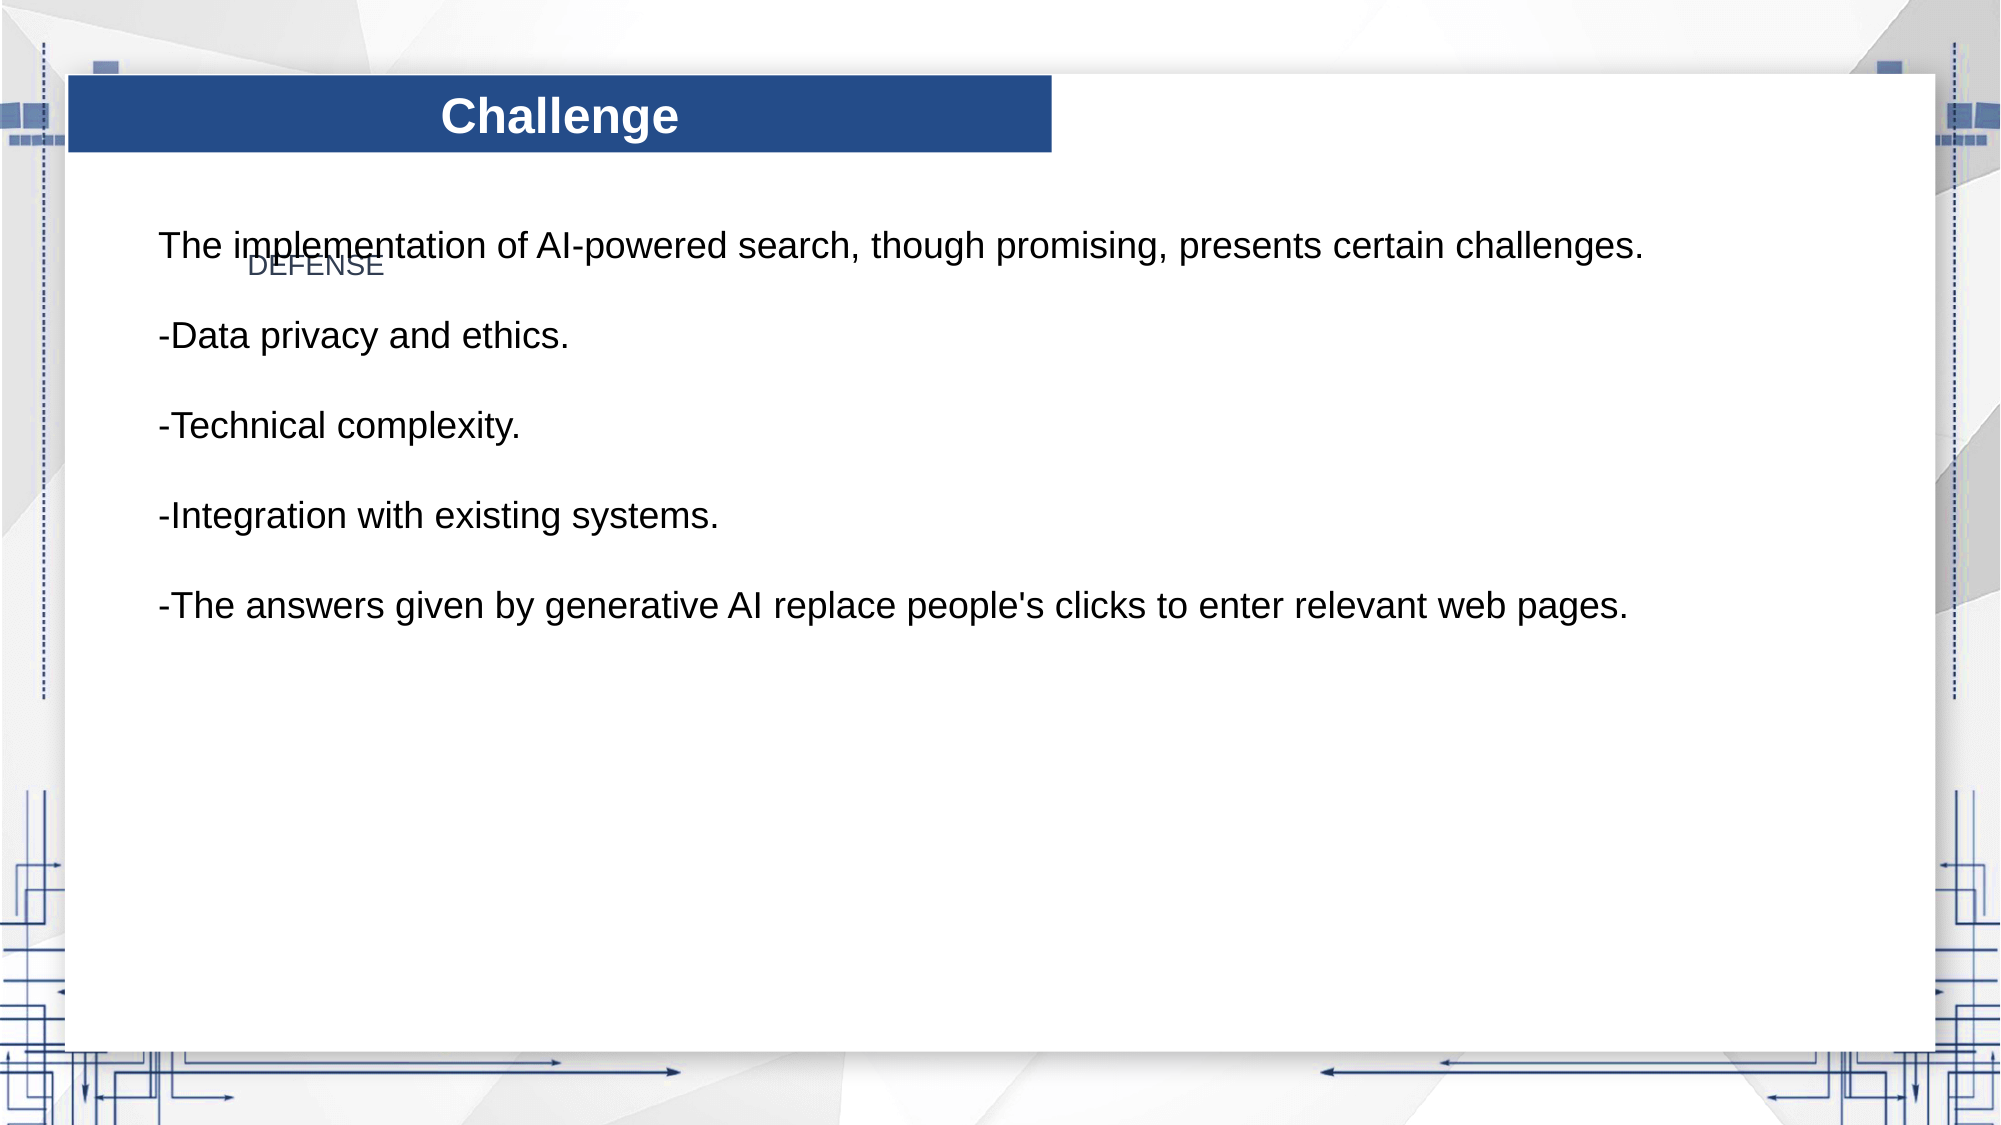

Challenge

The implementation of AI-powered search, though promising, presents certain challenges.

-Data privacy and ethics.

-Technical complexity.

-Integration with existing systems.

-The answers given by generative AI replace people's clicks to enter relevant web pages.